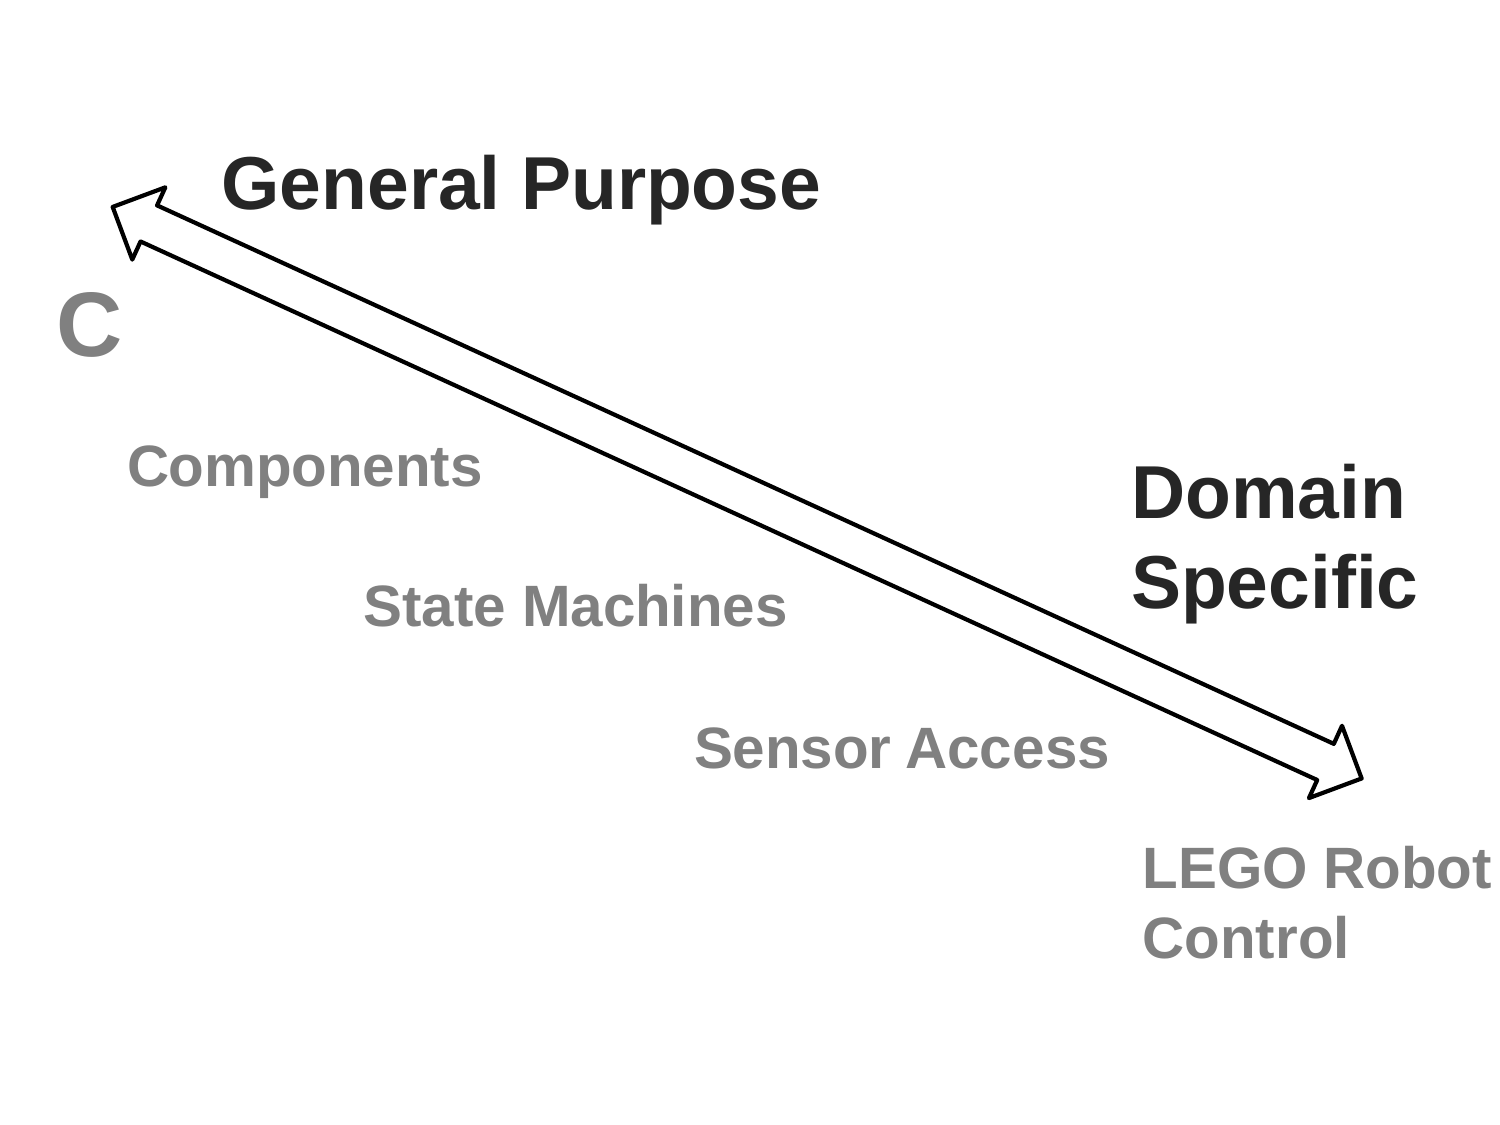

General Purpose
C
Components

Domain
Specific

State Machines
Sensor Access
LEGO Robot Control